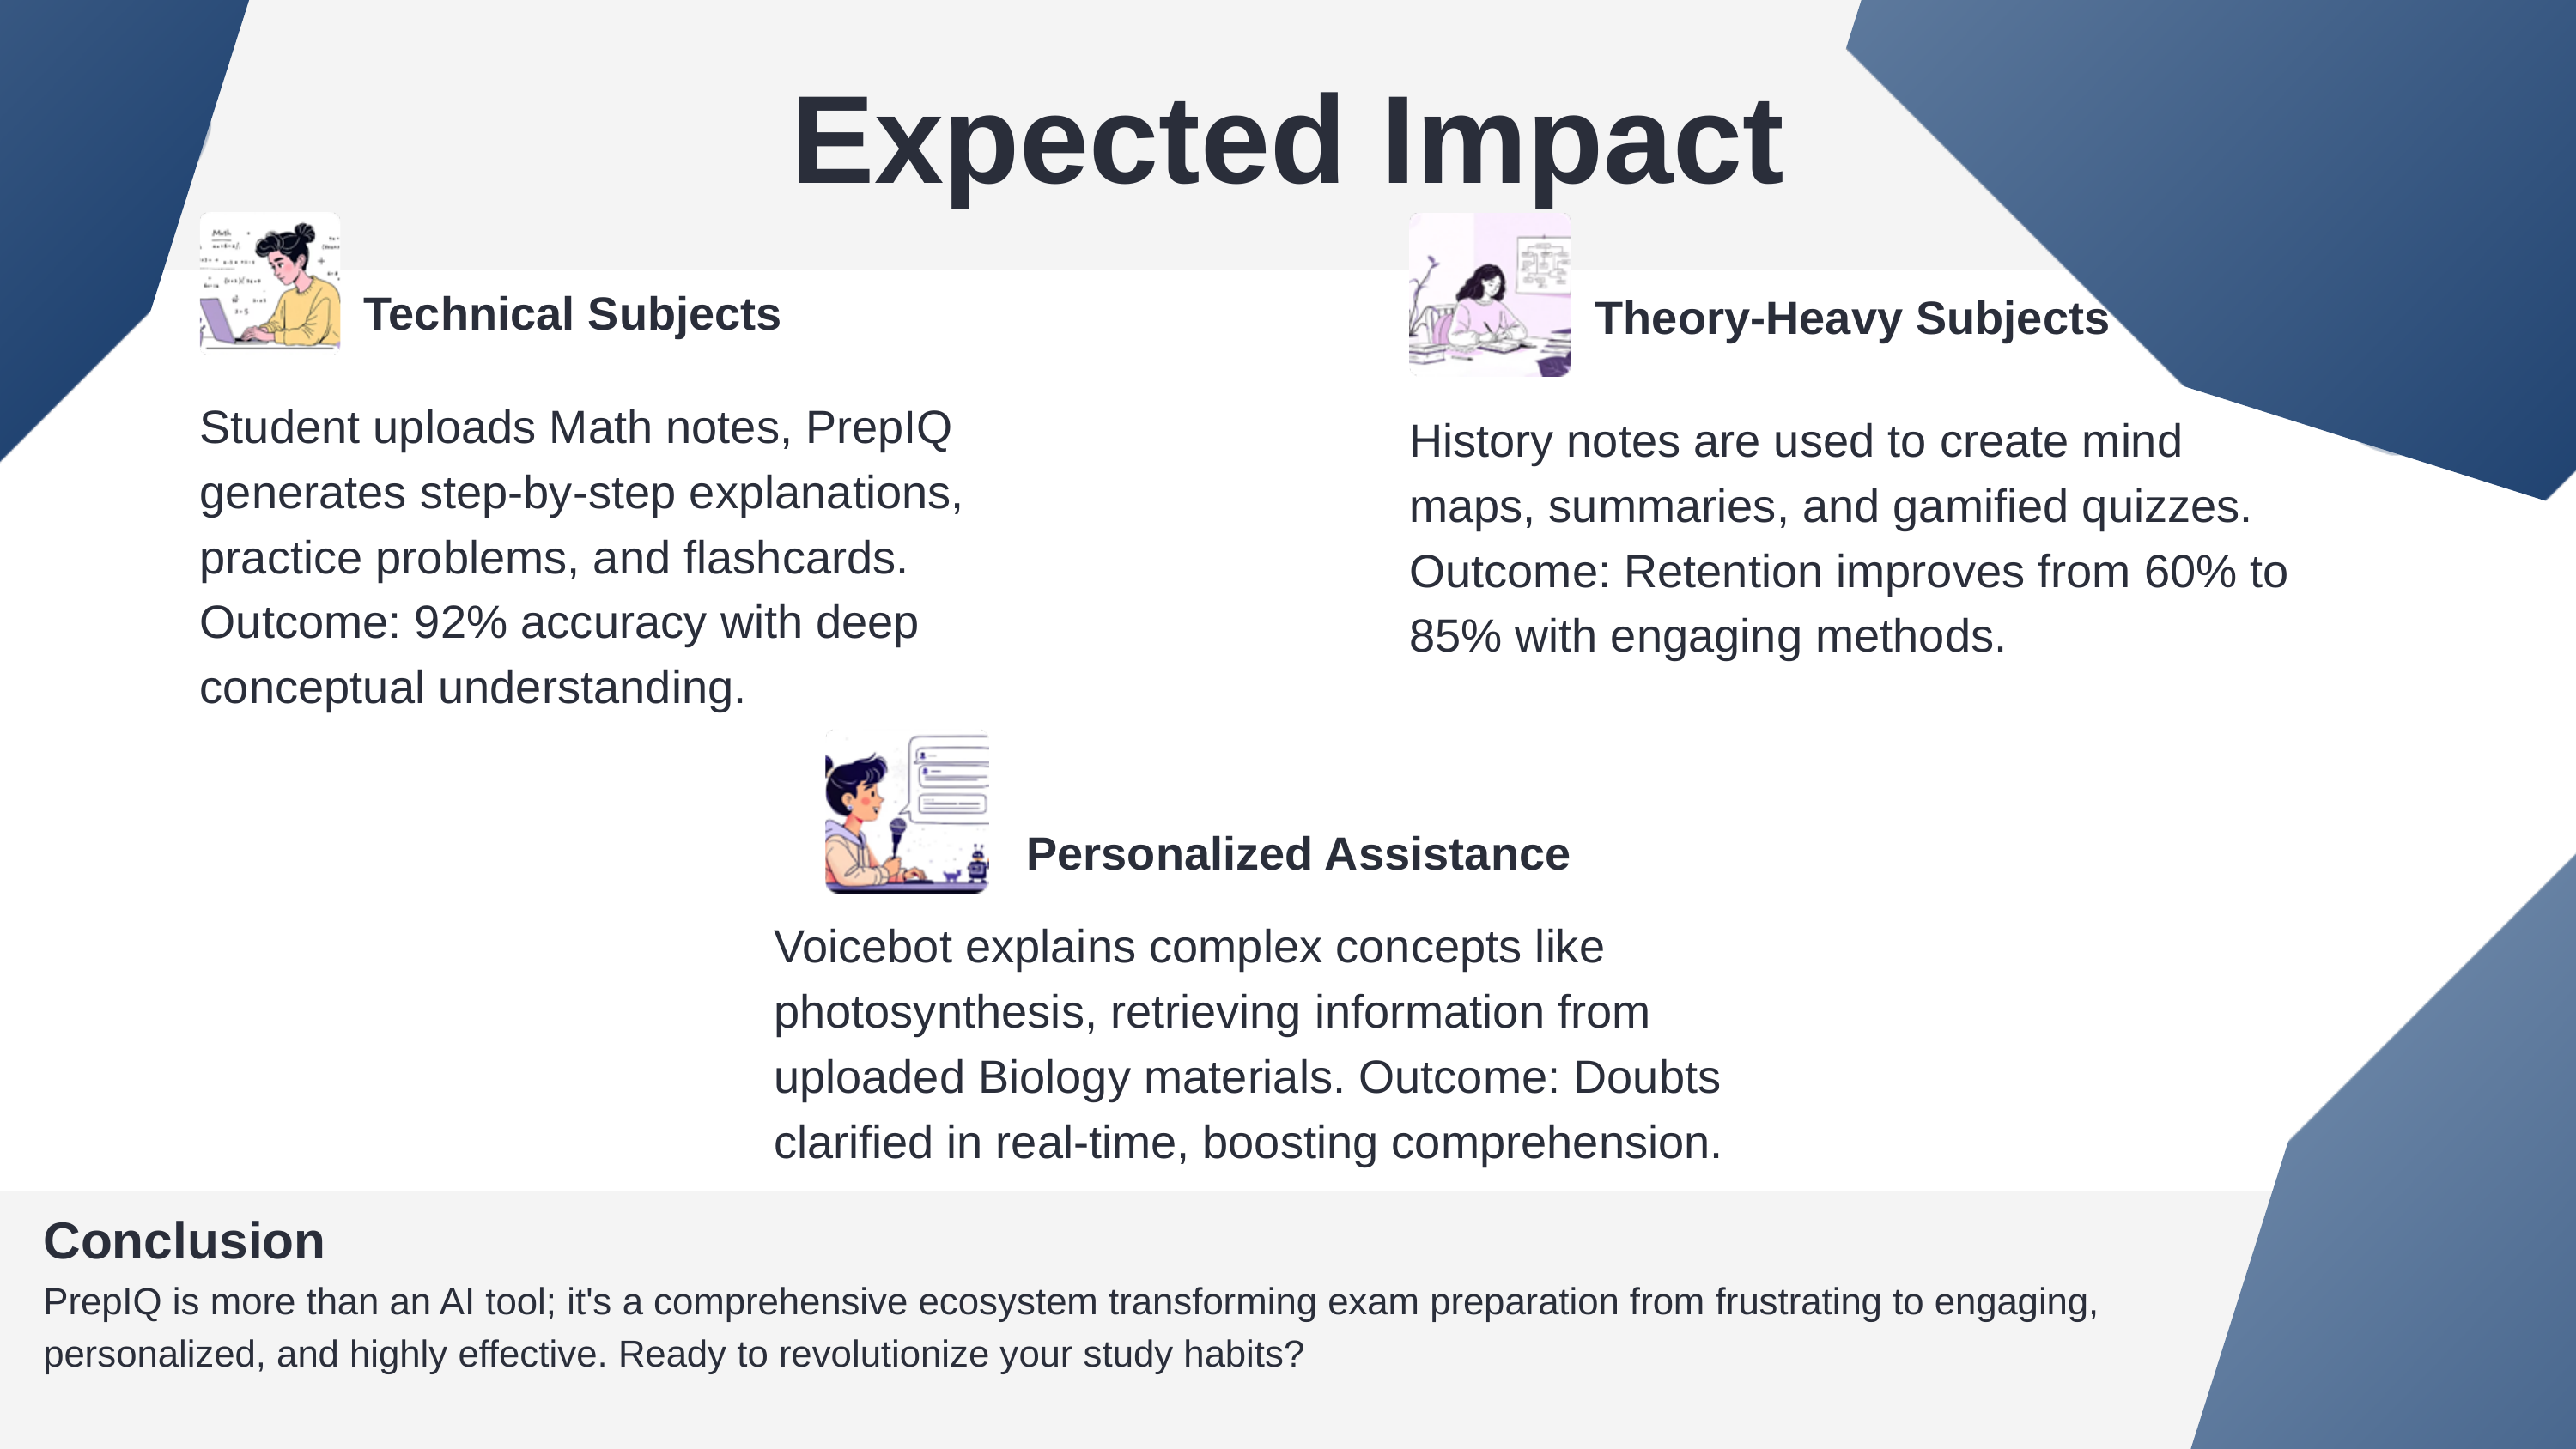

Expected Impact

Technical Subjects
Theory-Heavy Subjects
Student uploads Math notes, PrepIQ generates step-by-step explanations, practice problems, and flashcards. Outcome: 92% accuracy with deep conceptual understanding.
History notes are used to create mind maps, summaries, and gamified quizzes. Outcome: Retention improves from 60% to 85% with engaging methods.

Personalized Assistance
Voicebot explains complex concepts like photosynthesis, retrieving information from uploaded Biology materials. Outcome: Doubts clarified in real-time, boosting comprehension.

Conclusion
PrepIQ is more than an AI tool; it's a comprehensive ecosystem transforming exam preparation from frustrating to engaging, personalized, and highly effective. Ready to revolutionize your study habits?